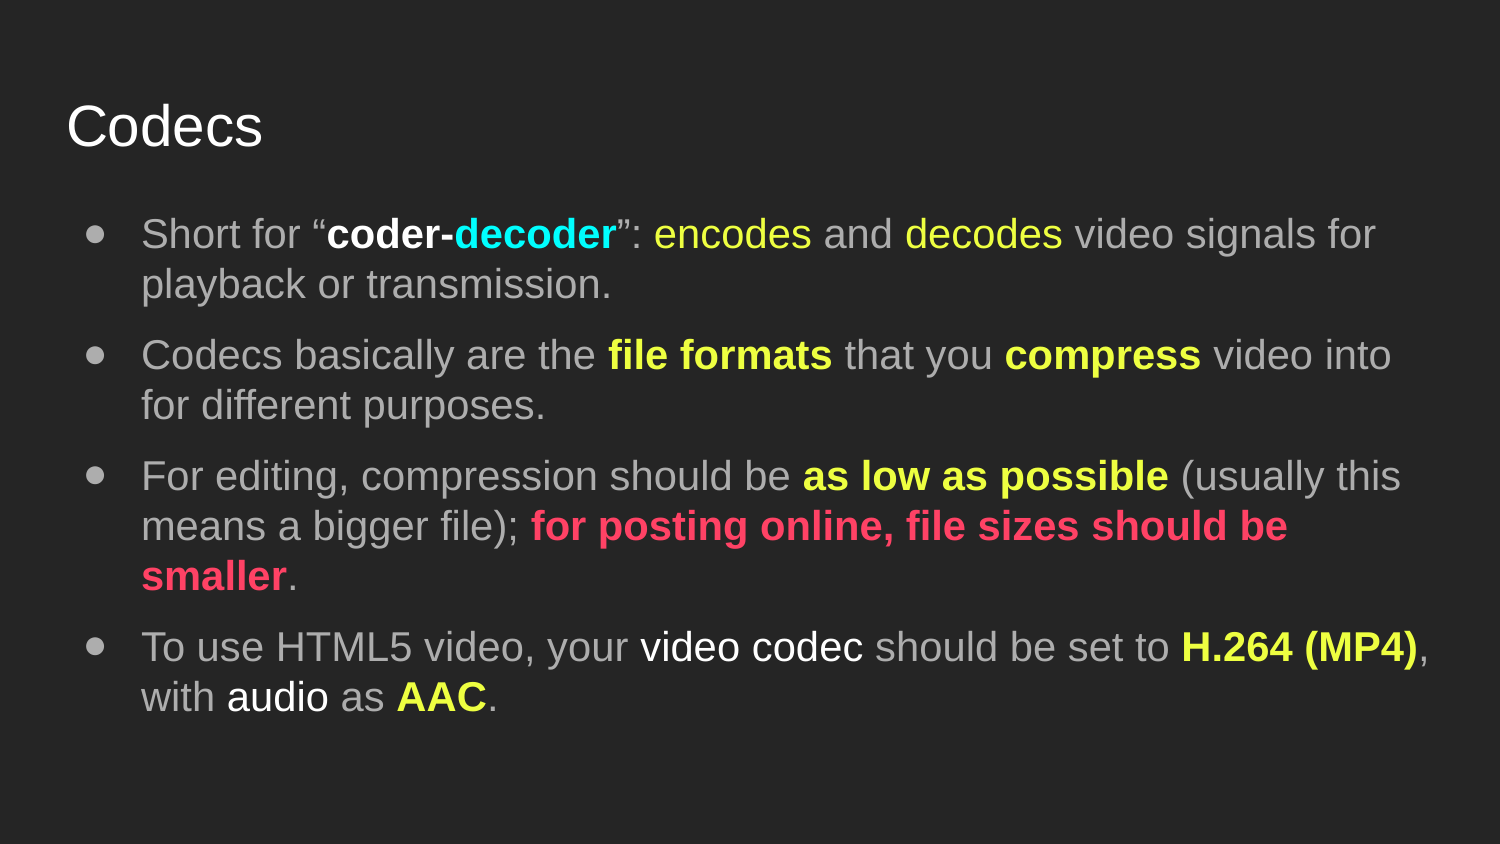

# Codecs
Short for “coder-decoder”: encodes and decodes video signals for playback or transmission.
Codecs basically are the file formats that you compress video into for different purposes.
For editing, compression should be as low as possible (usually this means a bigger file); for posting online, file sizes should be smaller.
To use HTML5 video, your video codec should be set to H.264 (MP4), with audio as AAC.